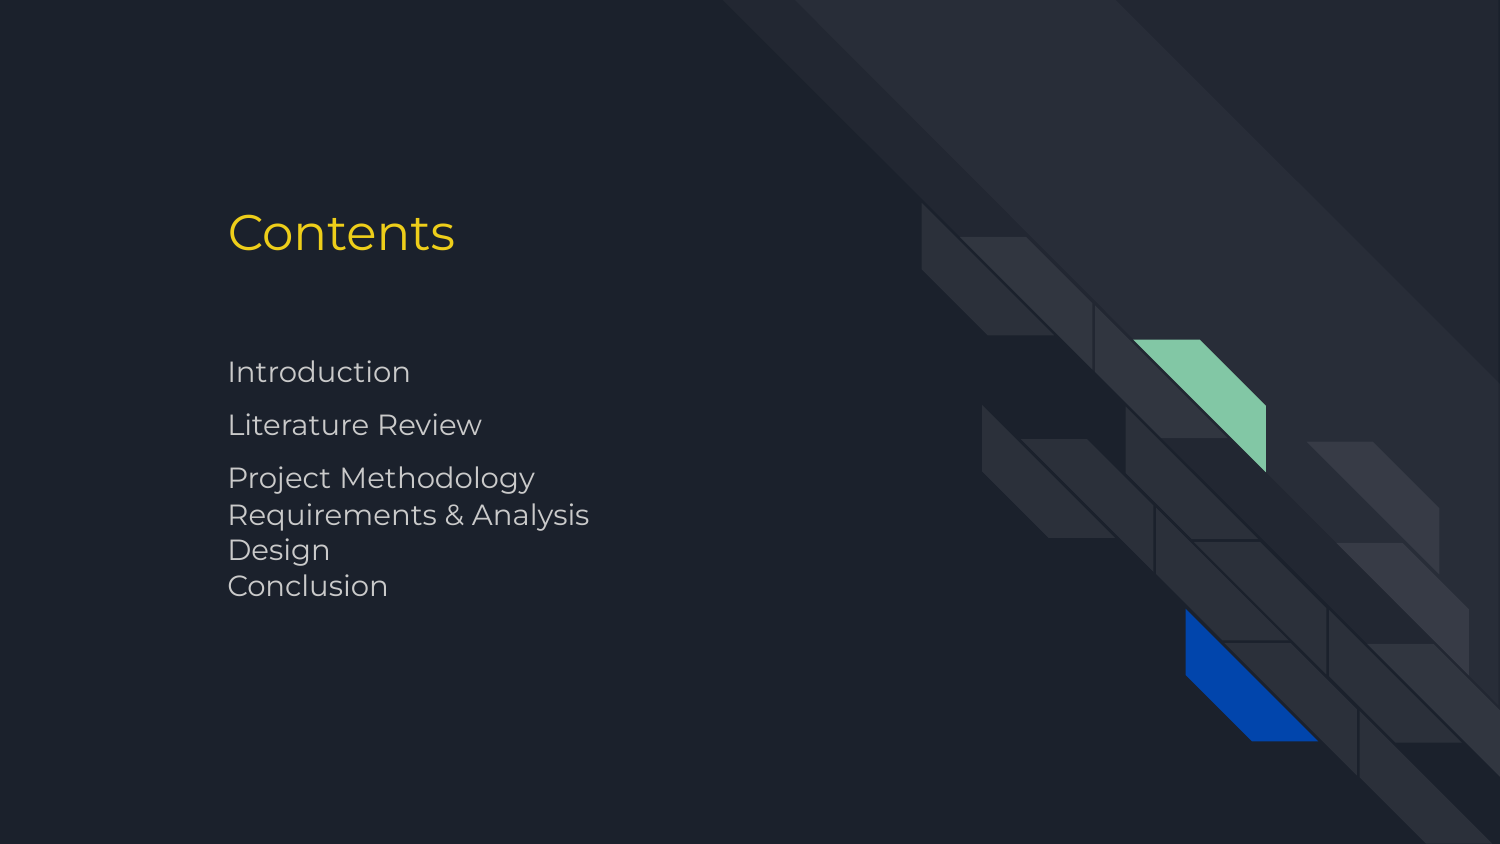

# Contents
Introduction
Literature Review
Project Methodology
Requirements & Analysis Design
Conclusion